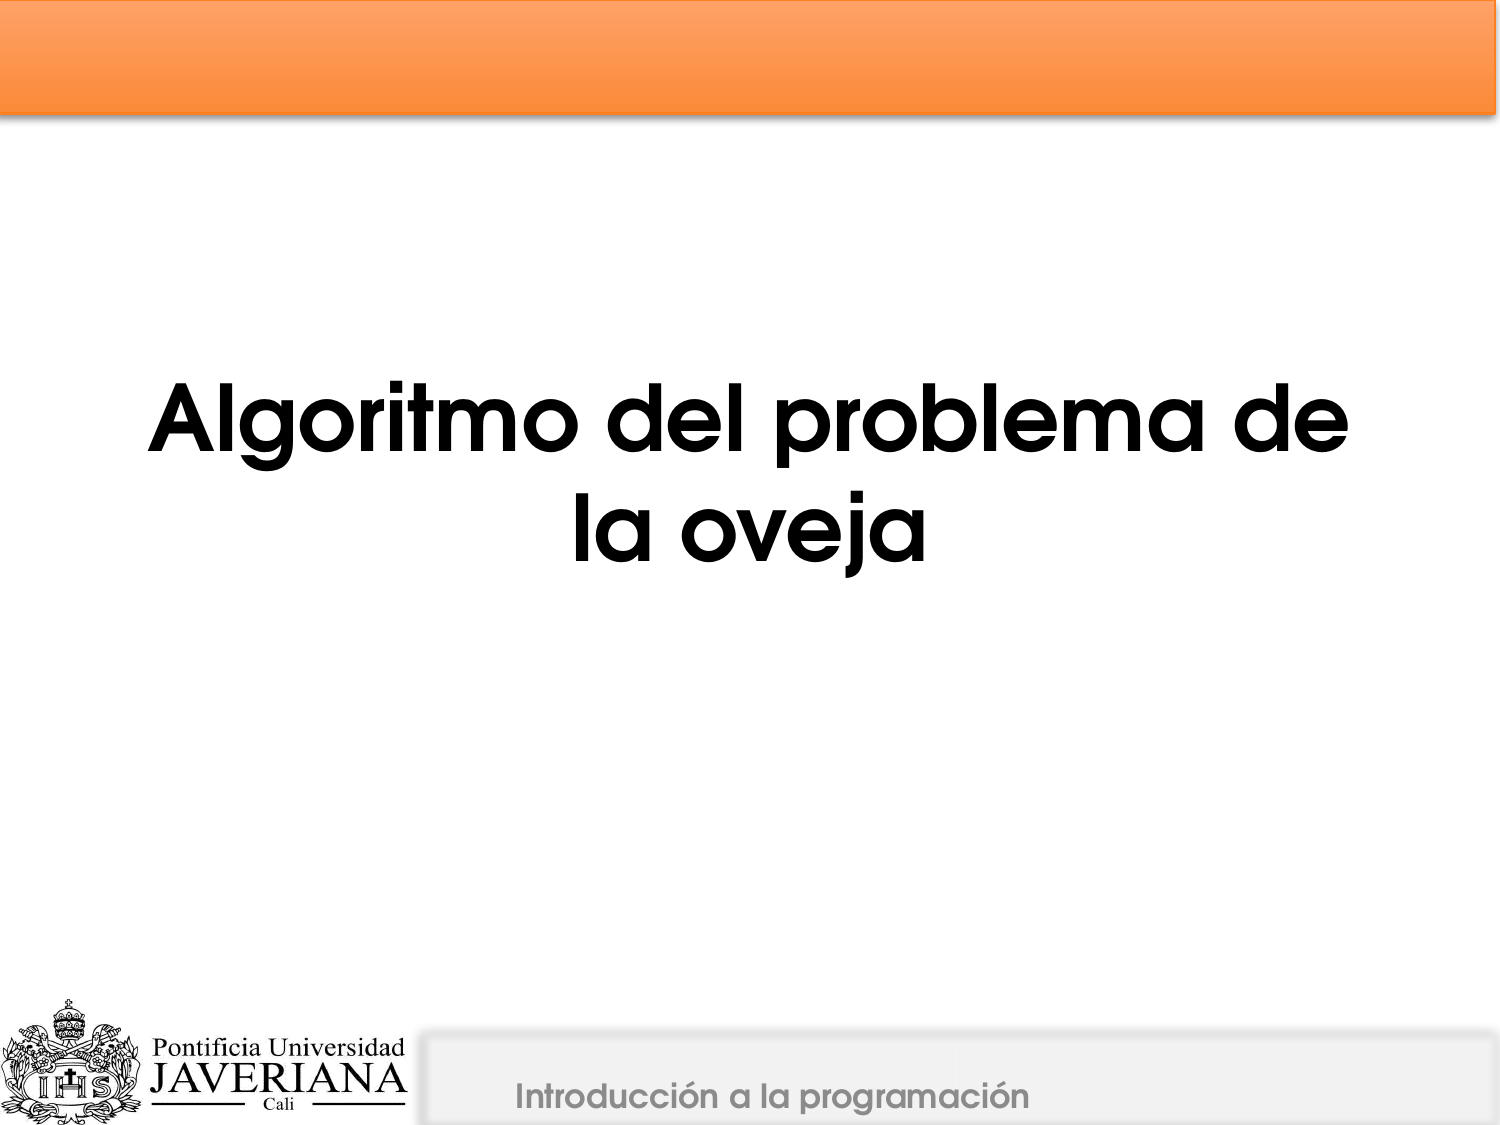

# Algoritmo del problema de la oveja

Introducción a la programación